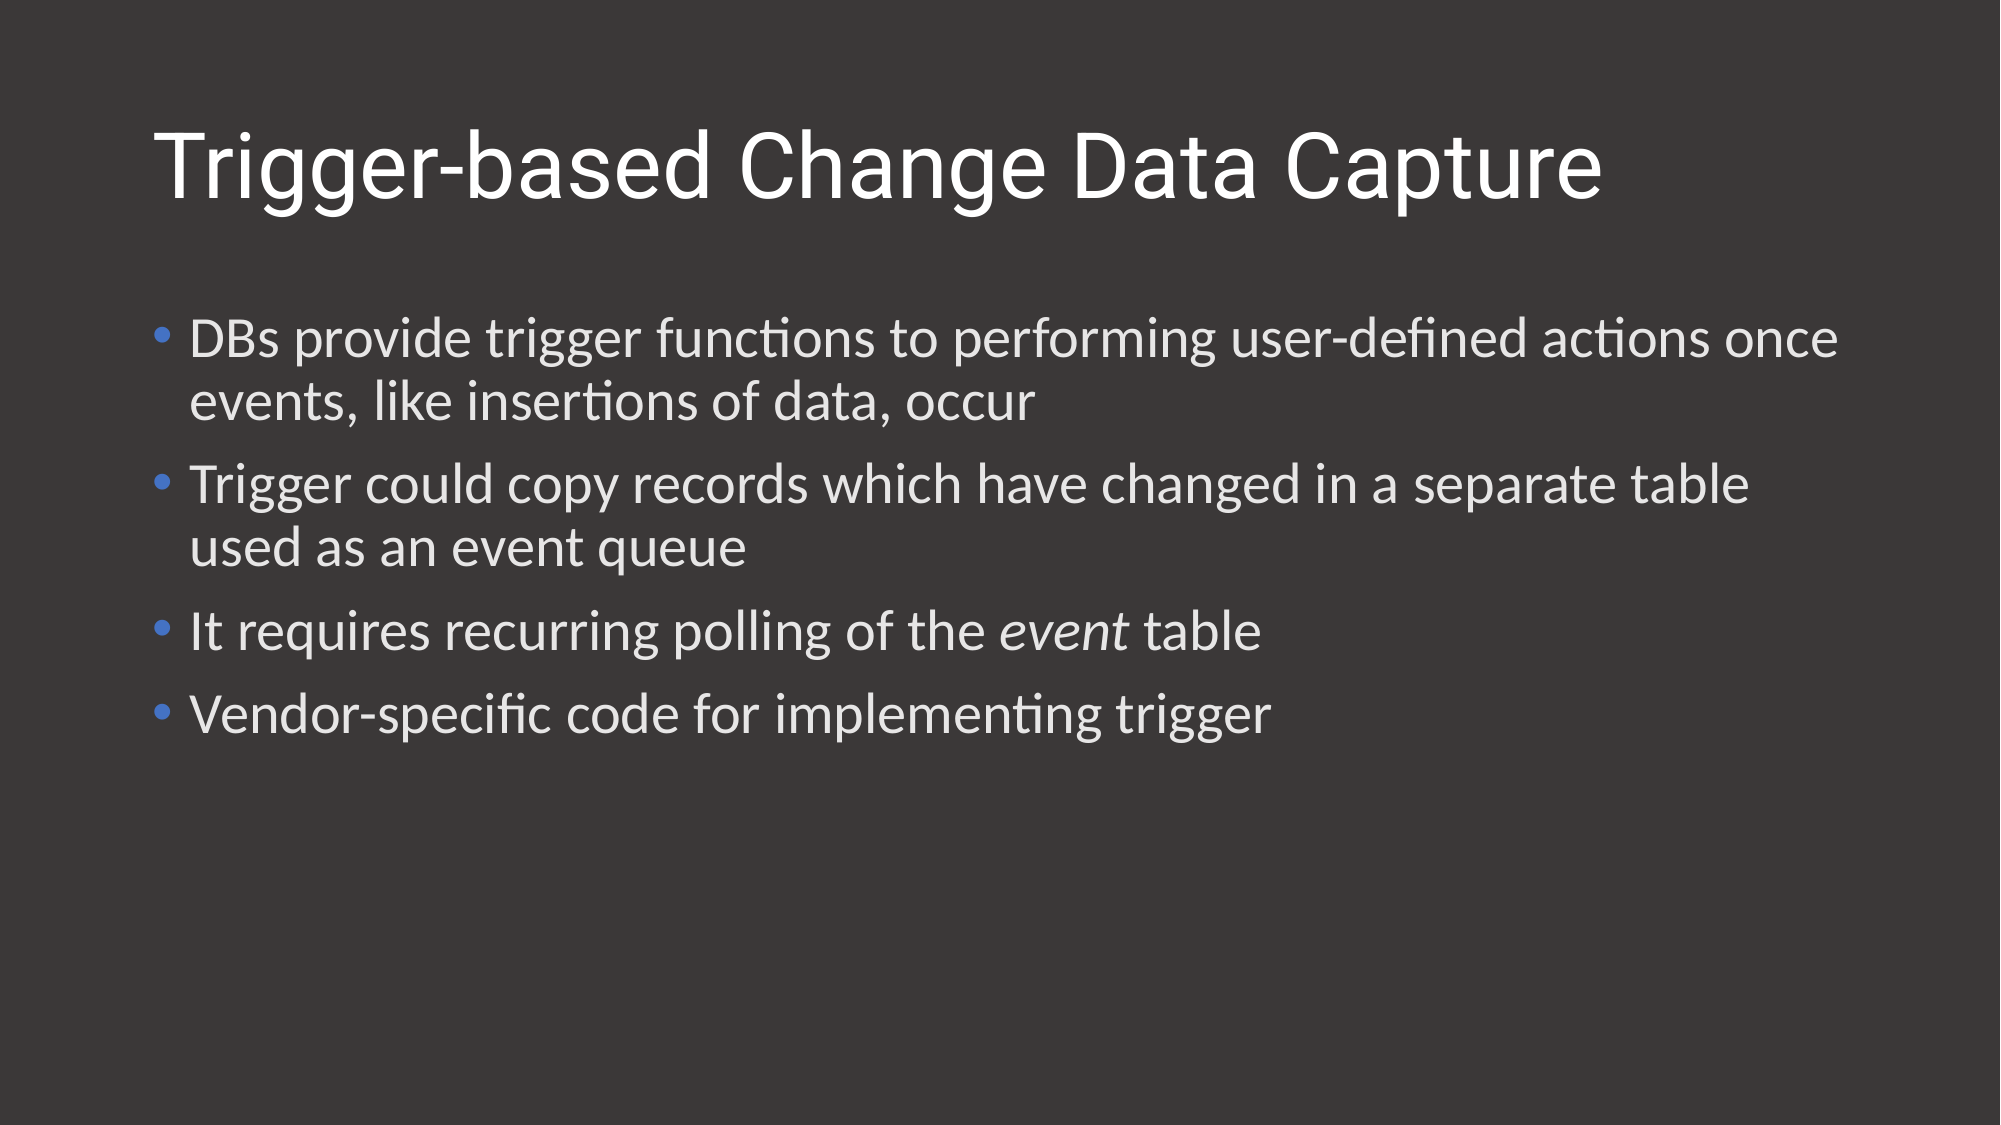

# Trigger-based Change Data Capture
DBs provide trigger functions to performing user-defined actions once events, like insertions of data, occur
Trigger could copy records which have changed in a separate table used as an event queue
It requires recurring polling of the event table
Vendor-specific code for implementing trigger